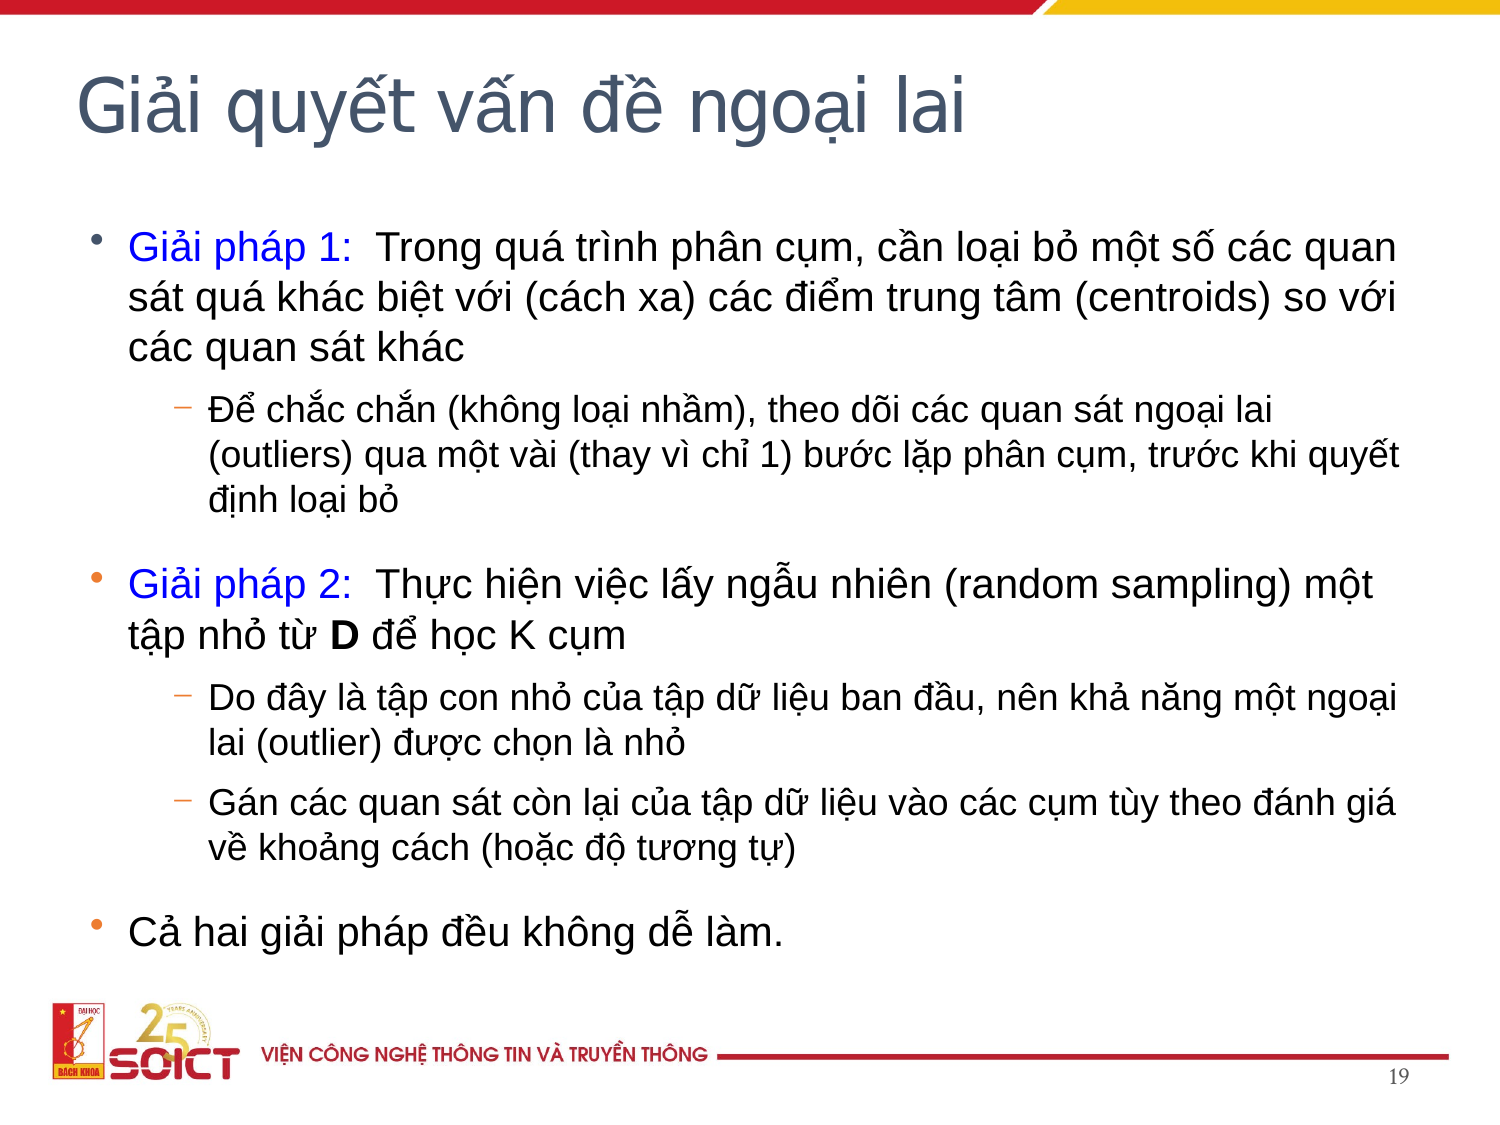

Giải quyết vấn đề ngoại lai
Giải pháp 1:  Trong quá trình phân cụm, cần loại bỏ một số các quan sát quá khác biệt với (cách xa) các điểm trung tâm (centroids) so với các quan sát khác
Để chắc chắn (không loại nhầm), theo dõi các quan sát ngoại lai (outliers) qua một vài (thay vì chỉ 1) bước lặp phân cụm, trước khi quyết định loại bỏ
Giải pháp 2:  Thực hiện việc lấy ngẫu nhiên (random sampling) một tập nhỏ từ D để học K cụm
Do đây là tập con nhỏ của tập dữ liệu ban đầu, nên khả năng một ngoại lai (outlier) được chọn là nhỏ
Gán các quan sát còn lại của tập dữ liệu vào các cụm tùy theo đánh giá về khoảng cách (hoặc độ tương tự)
Cả hai giải pháp đều không dễ làm.
19